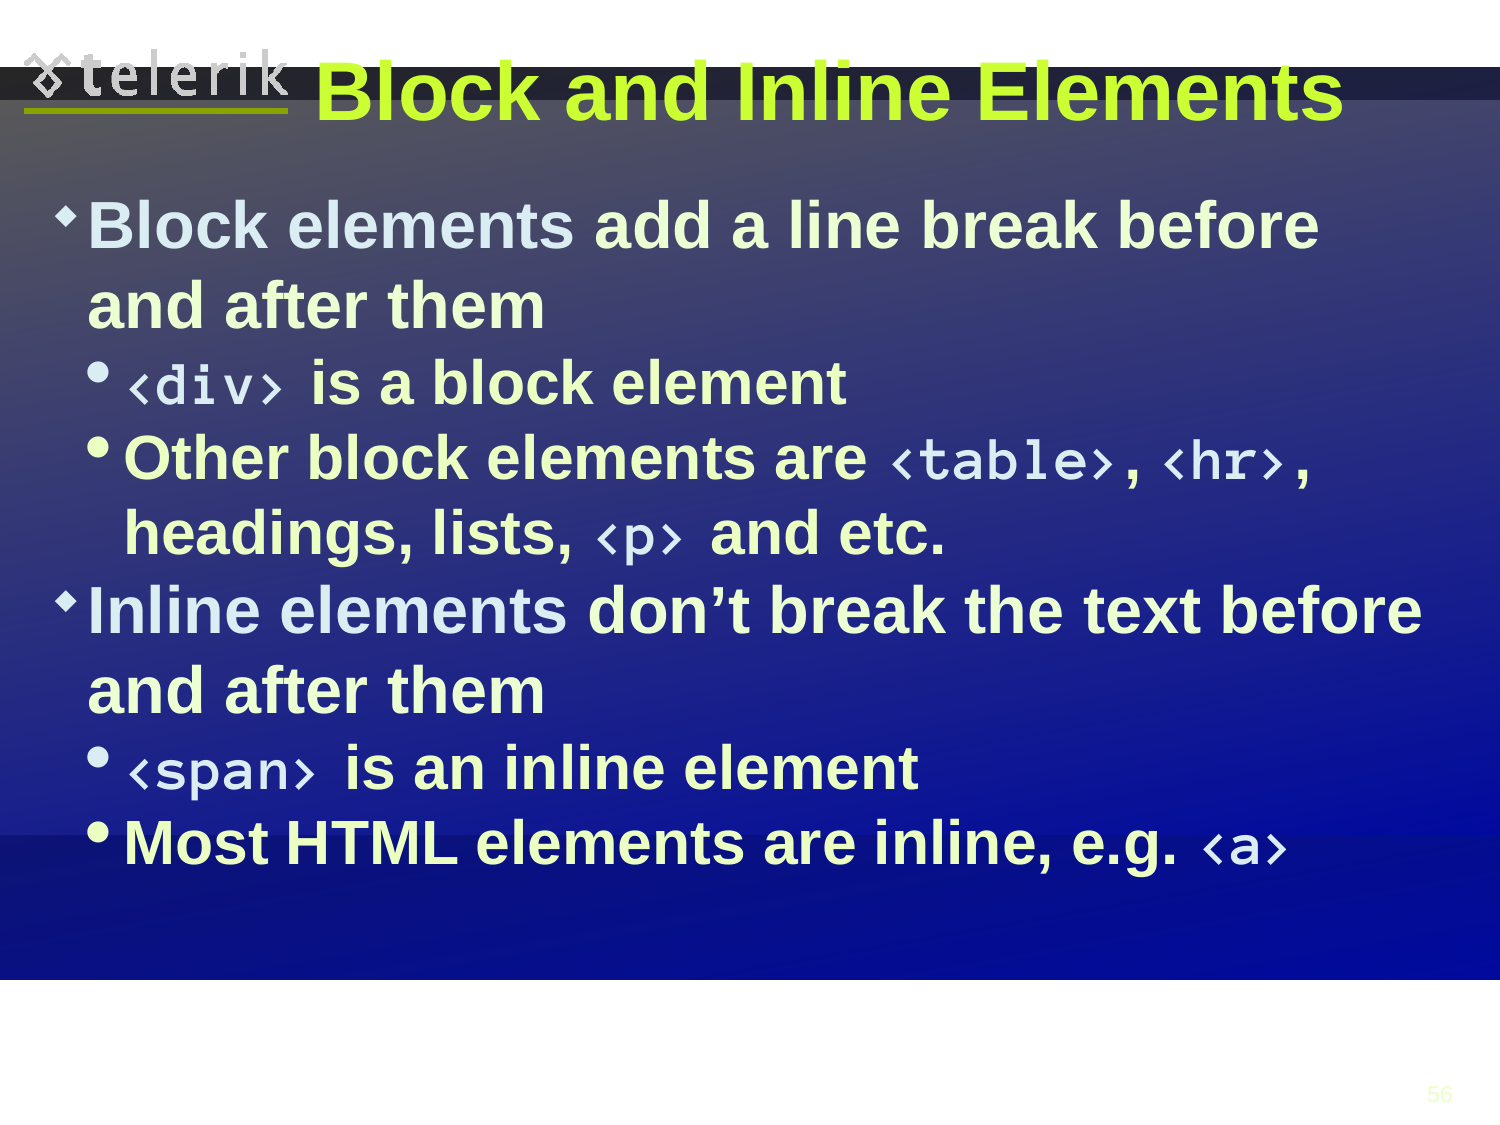

Block and Inline Elements
Block elements add a line break before and after them
<div> is a block element
Other block elements are <table>, <hr>, headings, lists, <p> and etc.
Inline elements don’t break the text before and after them
<span> is an inline element
Most HTML elements are inline, e.g. <a>
56